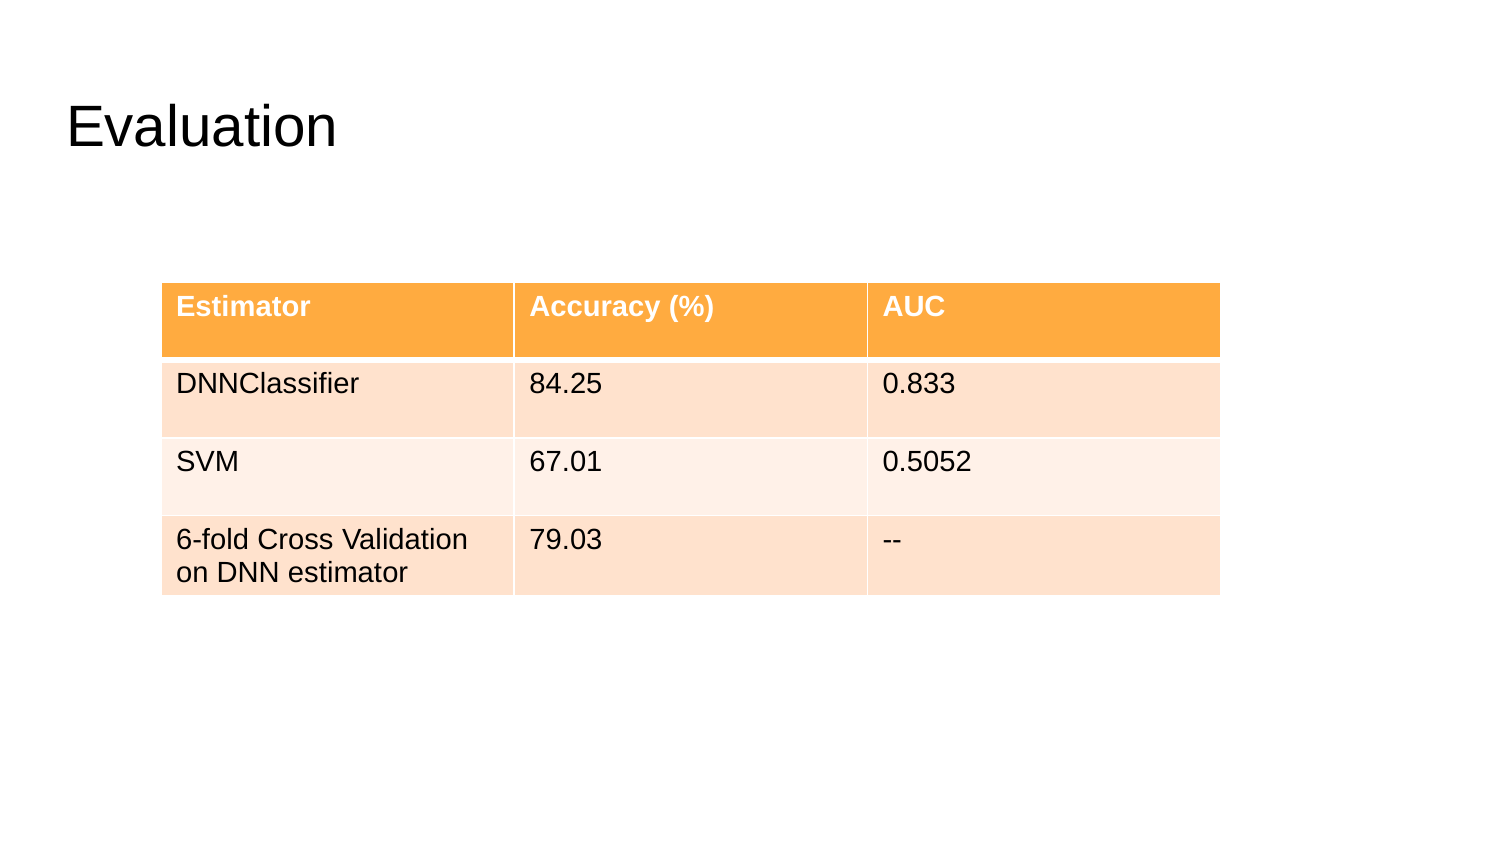

# Evaluation
| Estimator | Accuracy (%) | AUC |
| --- | --- | --- |
| DNNClassifier | 84.25 | 0.833 |
| SVM | 67.01 | 0.5052 |
| 6-fold Cross Validation on DNN estimator | 79.03 | -- |